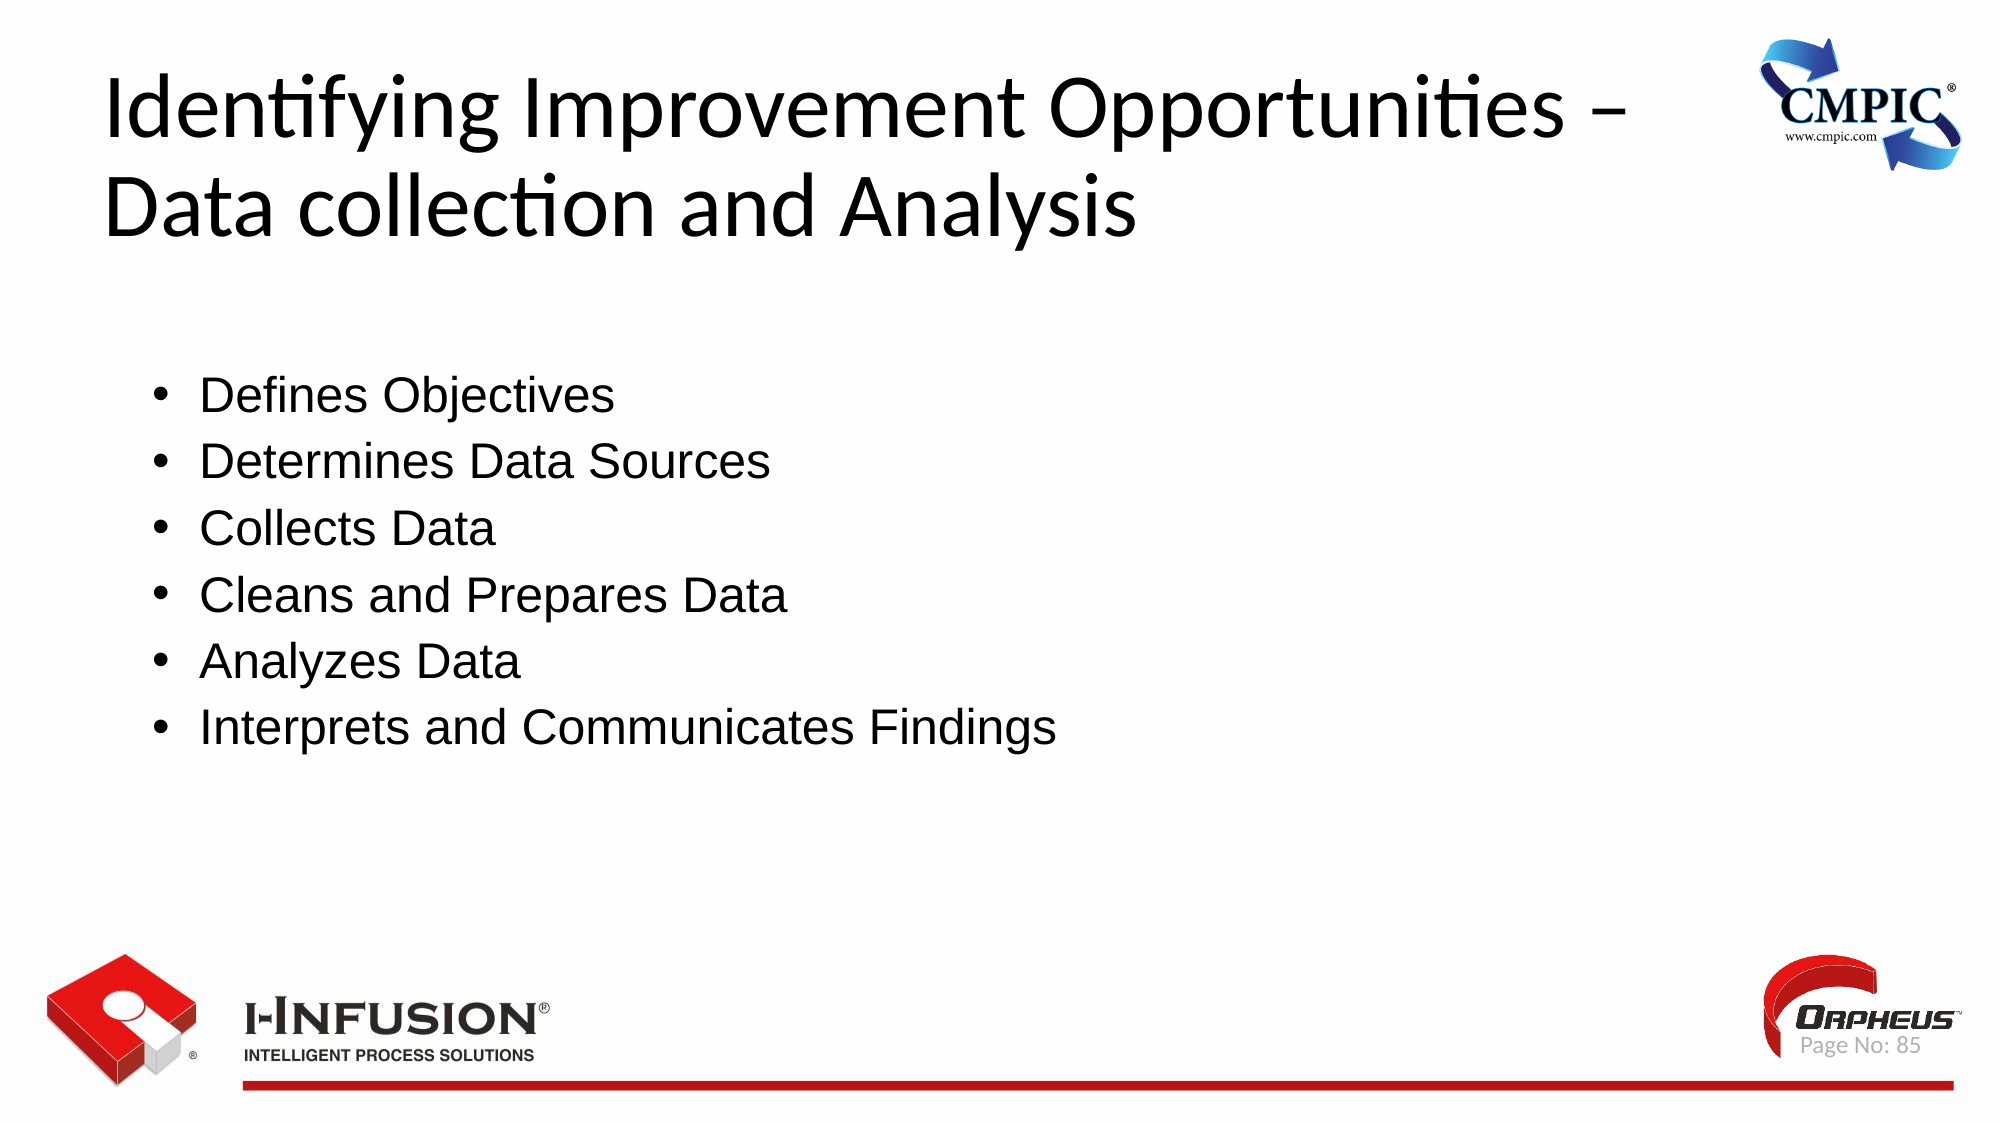

Identifying Improvement Opportunities –
Data collection and Analysis
Defines Objectives
Determines Data Sources
Collects Data
Cleans and Prepares Data
Analyzes Data
Interprets and Communicates Findings

 Page No: 85